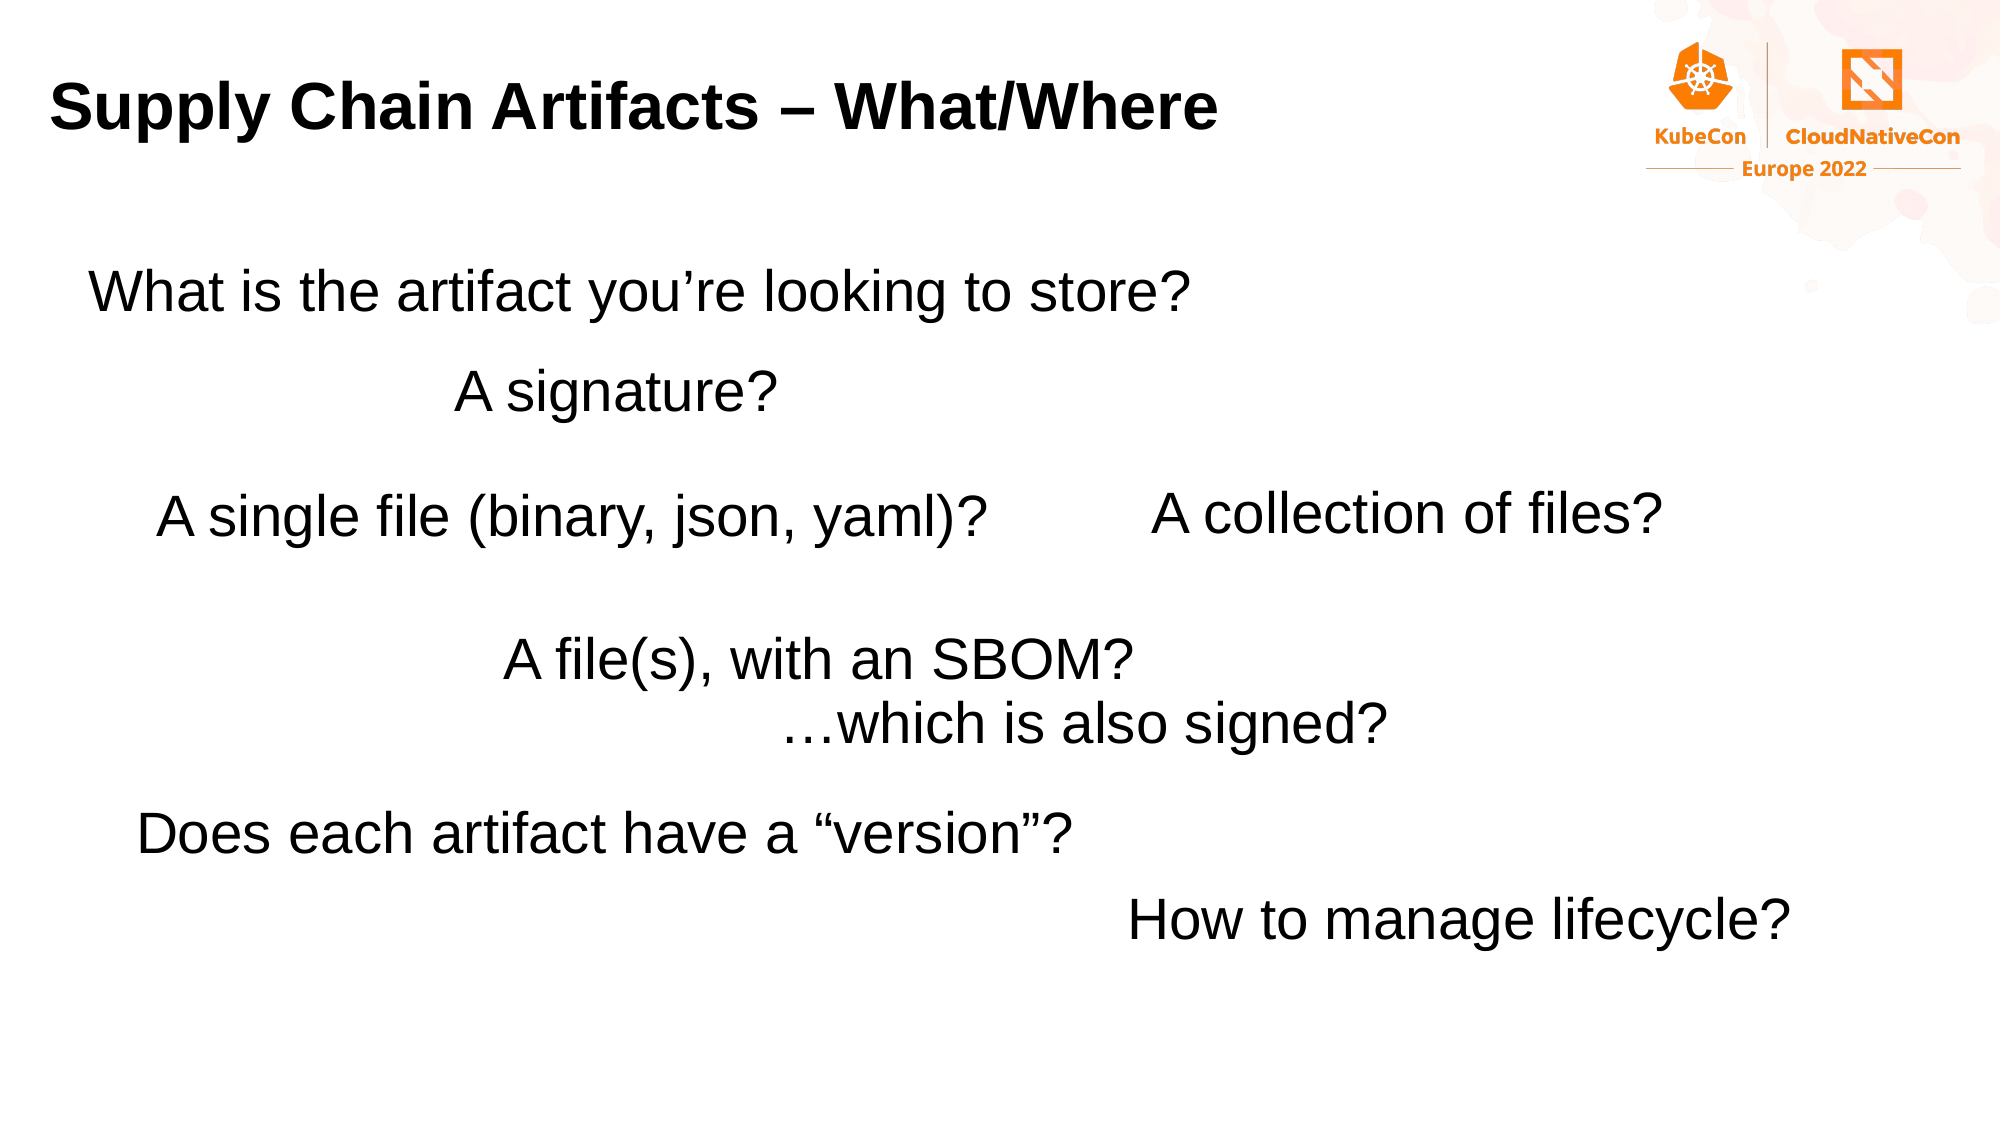

# Supply Chain Artifacts – What/Where
What is the artifact you’re looking to store?
A signature?
A collection of files?
A single file (binary, json, yaml)?
A file(s), with an SBOM?
…which is also signed?
Does each artifact have a “version”?
How to manage lifecycle?